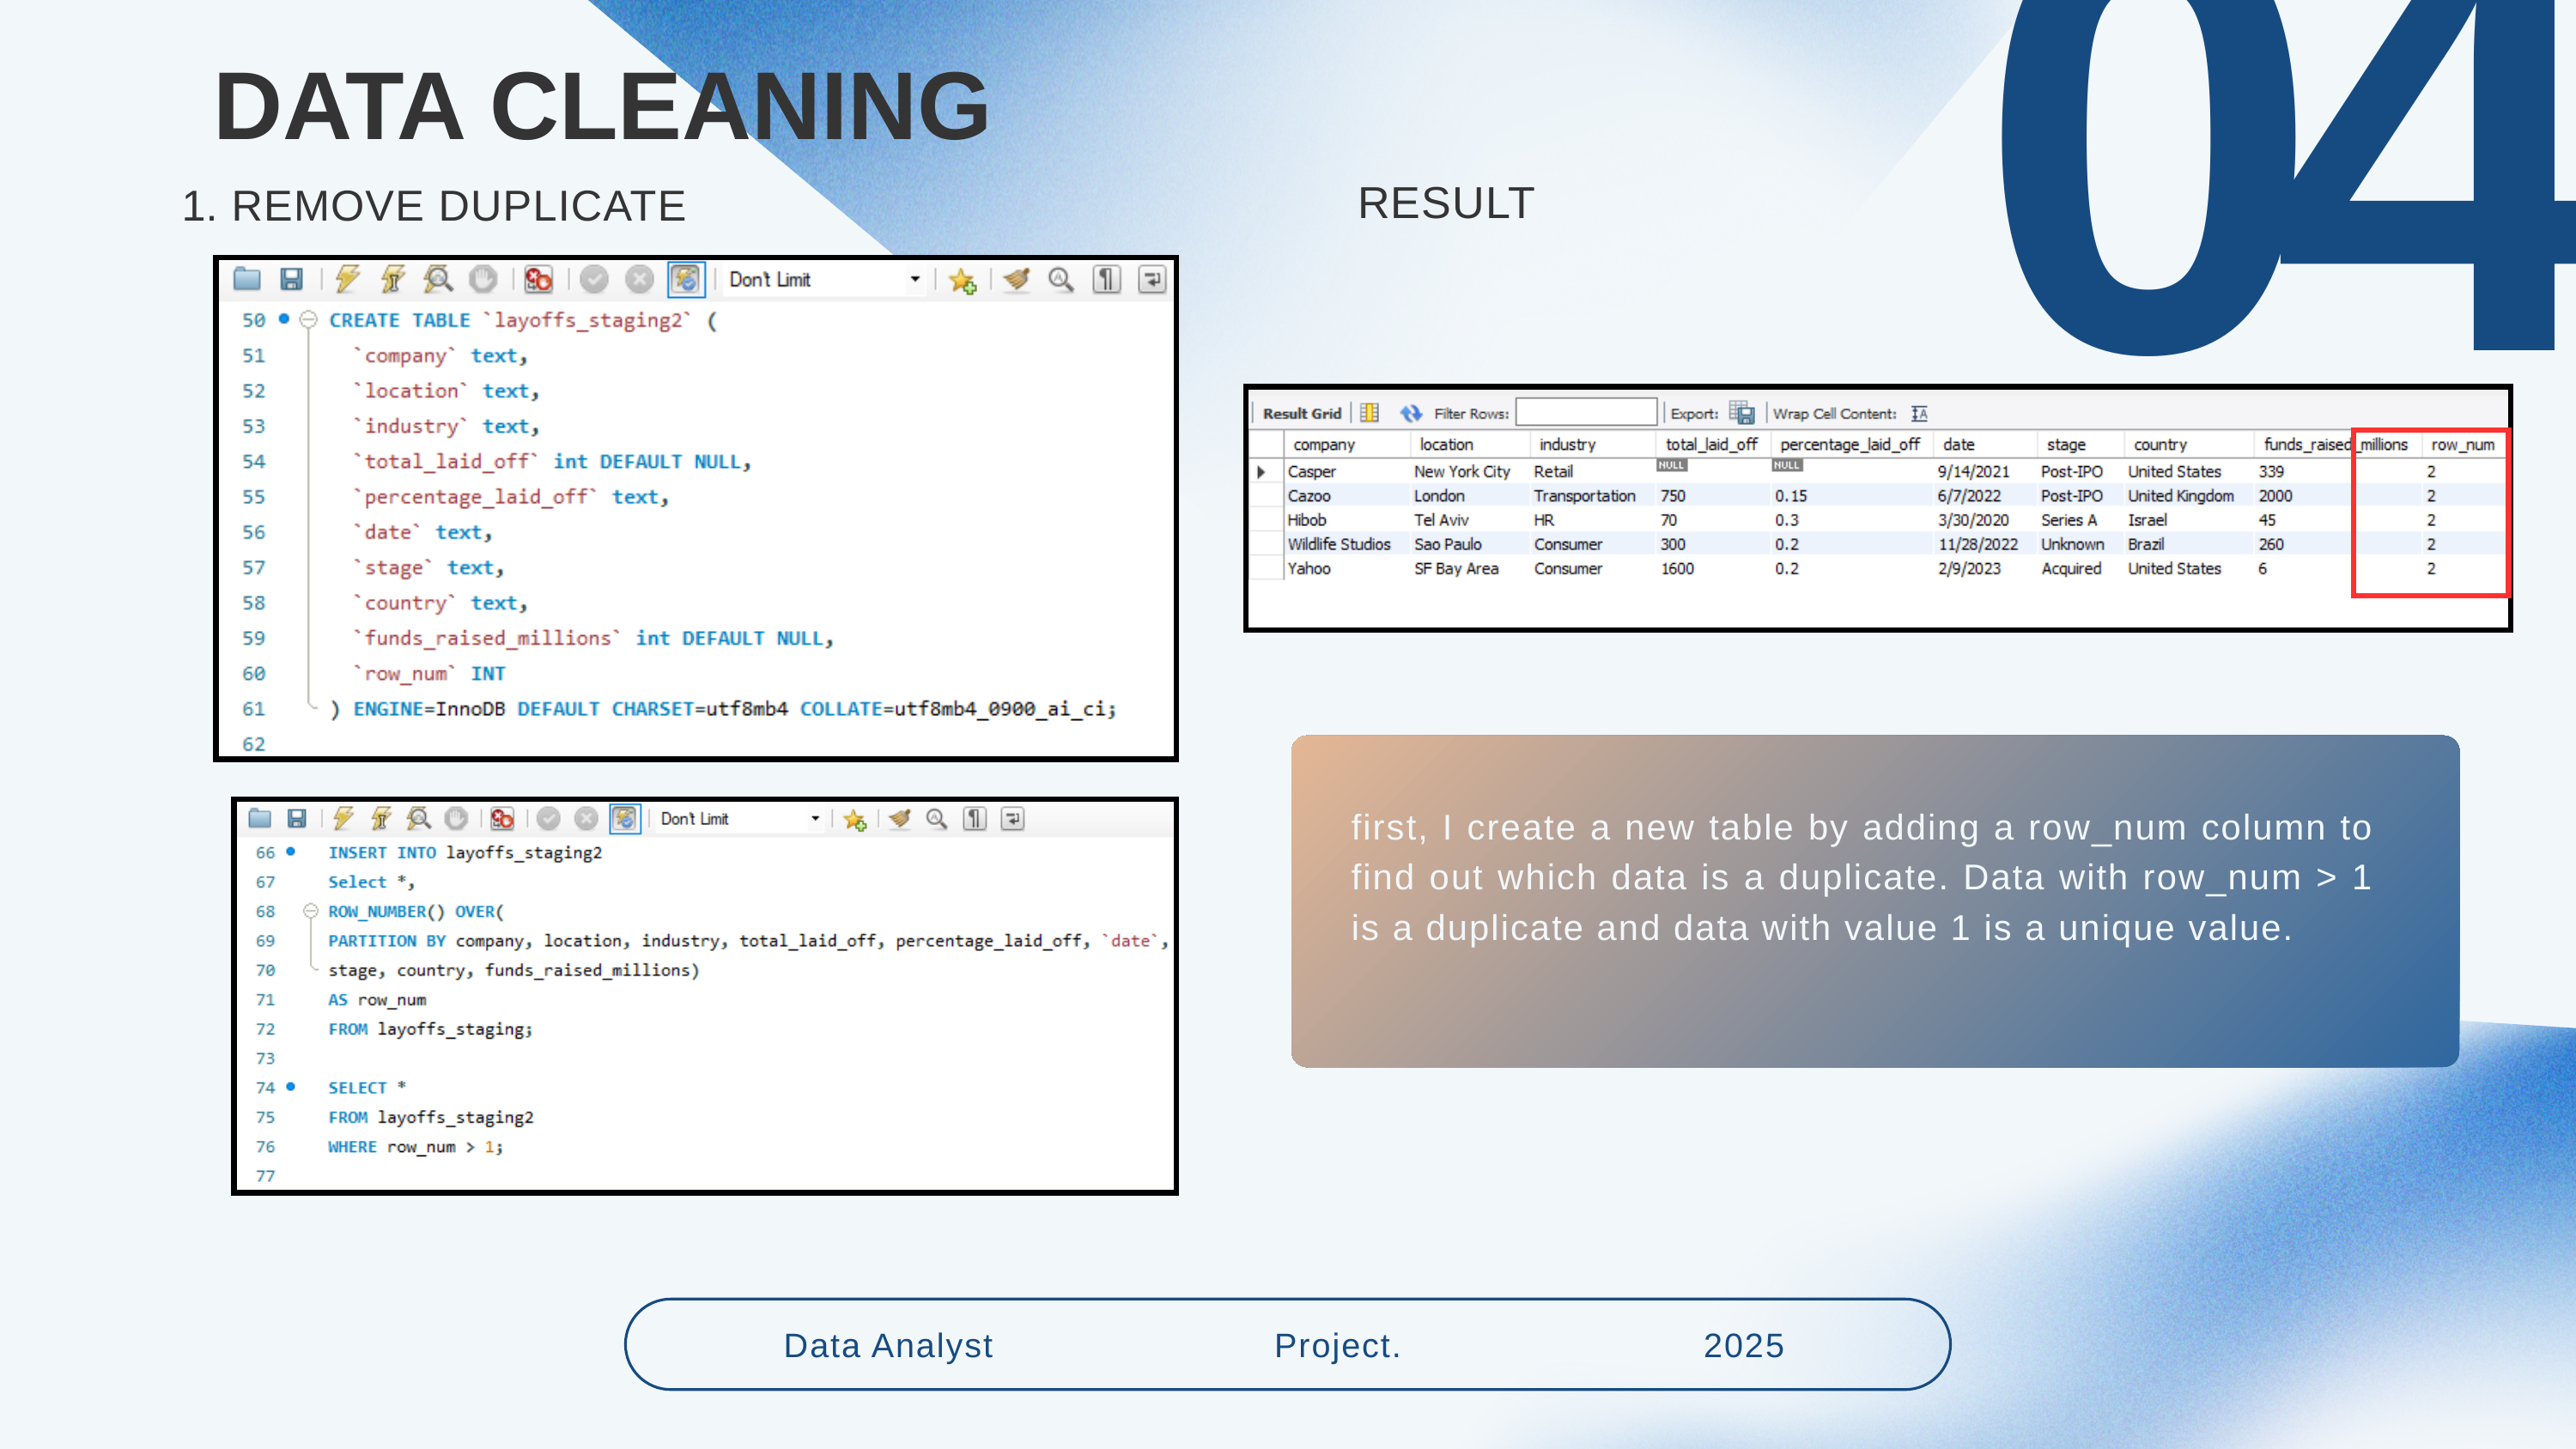

04
DATA CLEANING
 REMOVE DUPLICATE
RESULT

first, I create a new table by adding a row_num column to find out which data is a duplicate. Data with row_num > 1 is a duplicate and data with value 1 is a unique value.

Data Analyst
Project.
2025